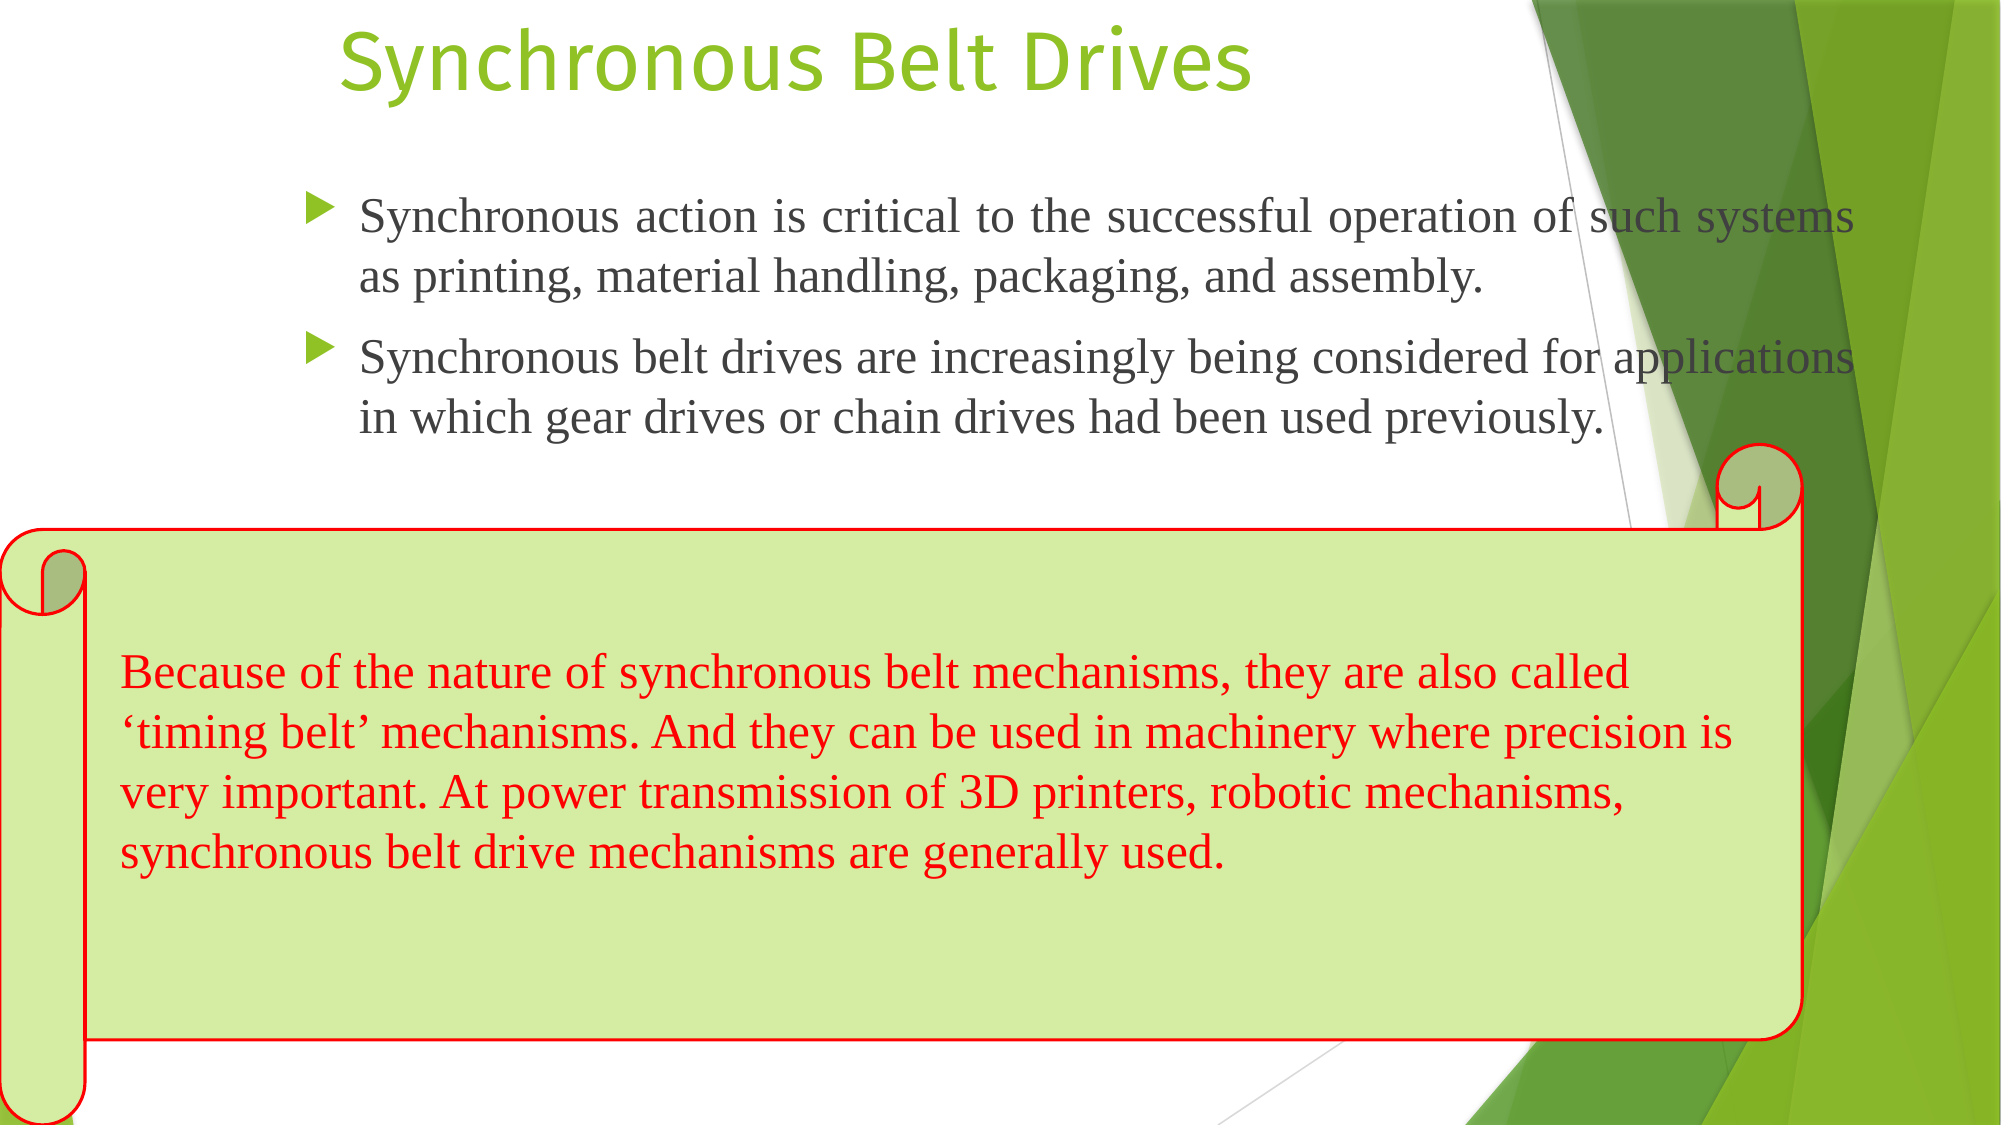

# Synchronous Belt Drives
Synchronous action is critical to the successful operation of such systems as printing, material handling, packaging, and assembly.
Synchronous belt drives are increasingly being considered for applications in which gear drives or chain drives had been used previously.

Because of the nature of synchronous belt mechanisms, they are also called ‘timing belt’ mechanisms. And they can be used in machinery where precision is very important. At power transmission of 3D printers, robotic mechanisms, synchronous belt drive mechanisms are generally used.